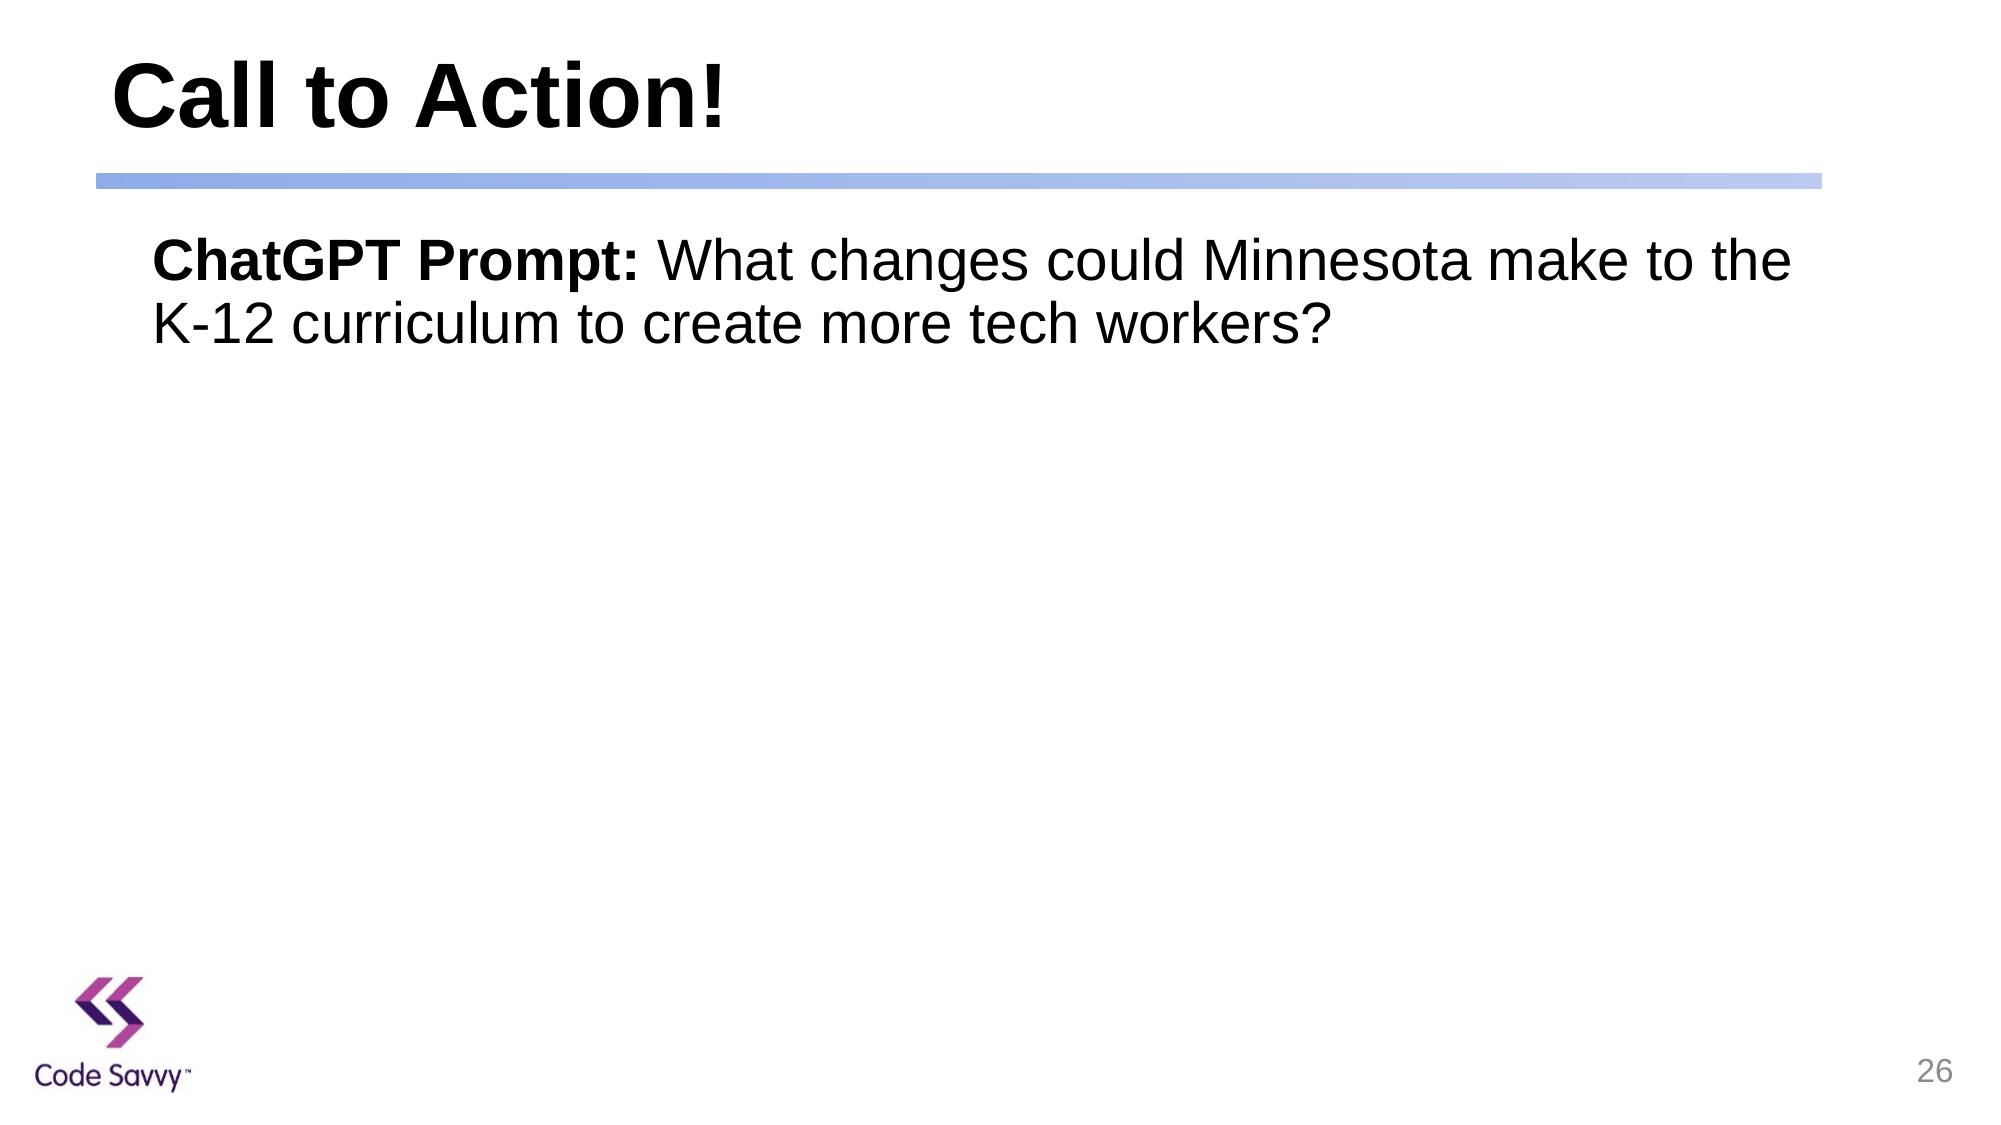

# Call to Action!
ChatGPT Prompt: What changes could Minnesota make to the K-12 curriculum to create more tech workers?
26